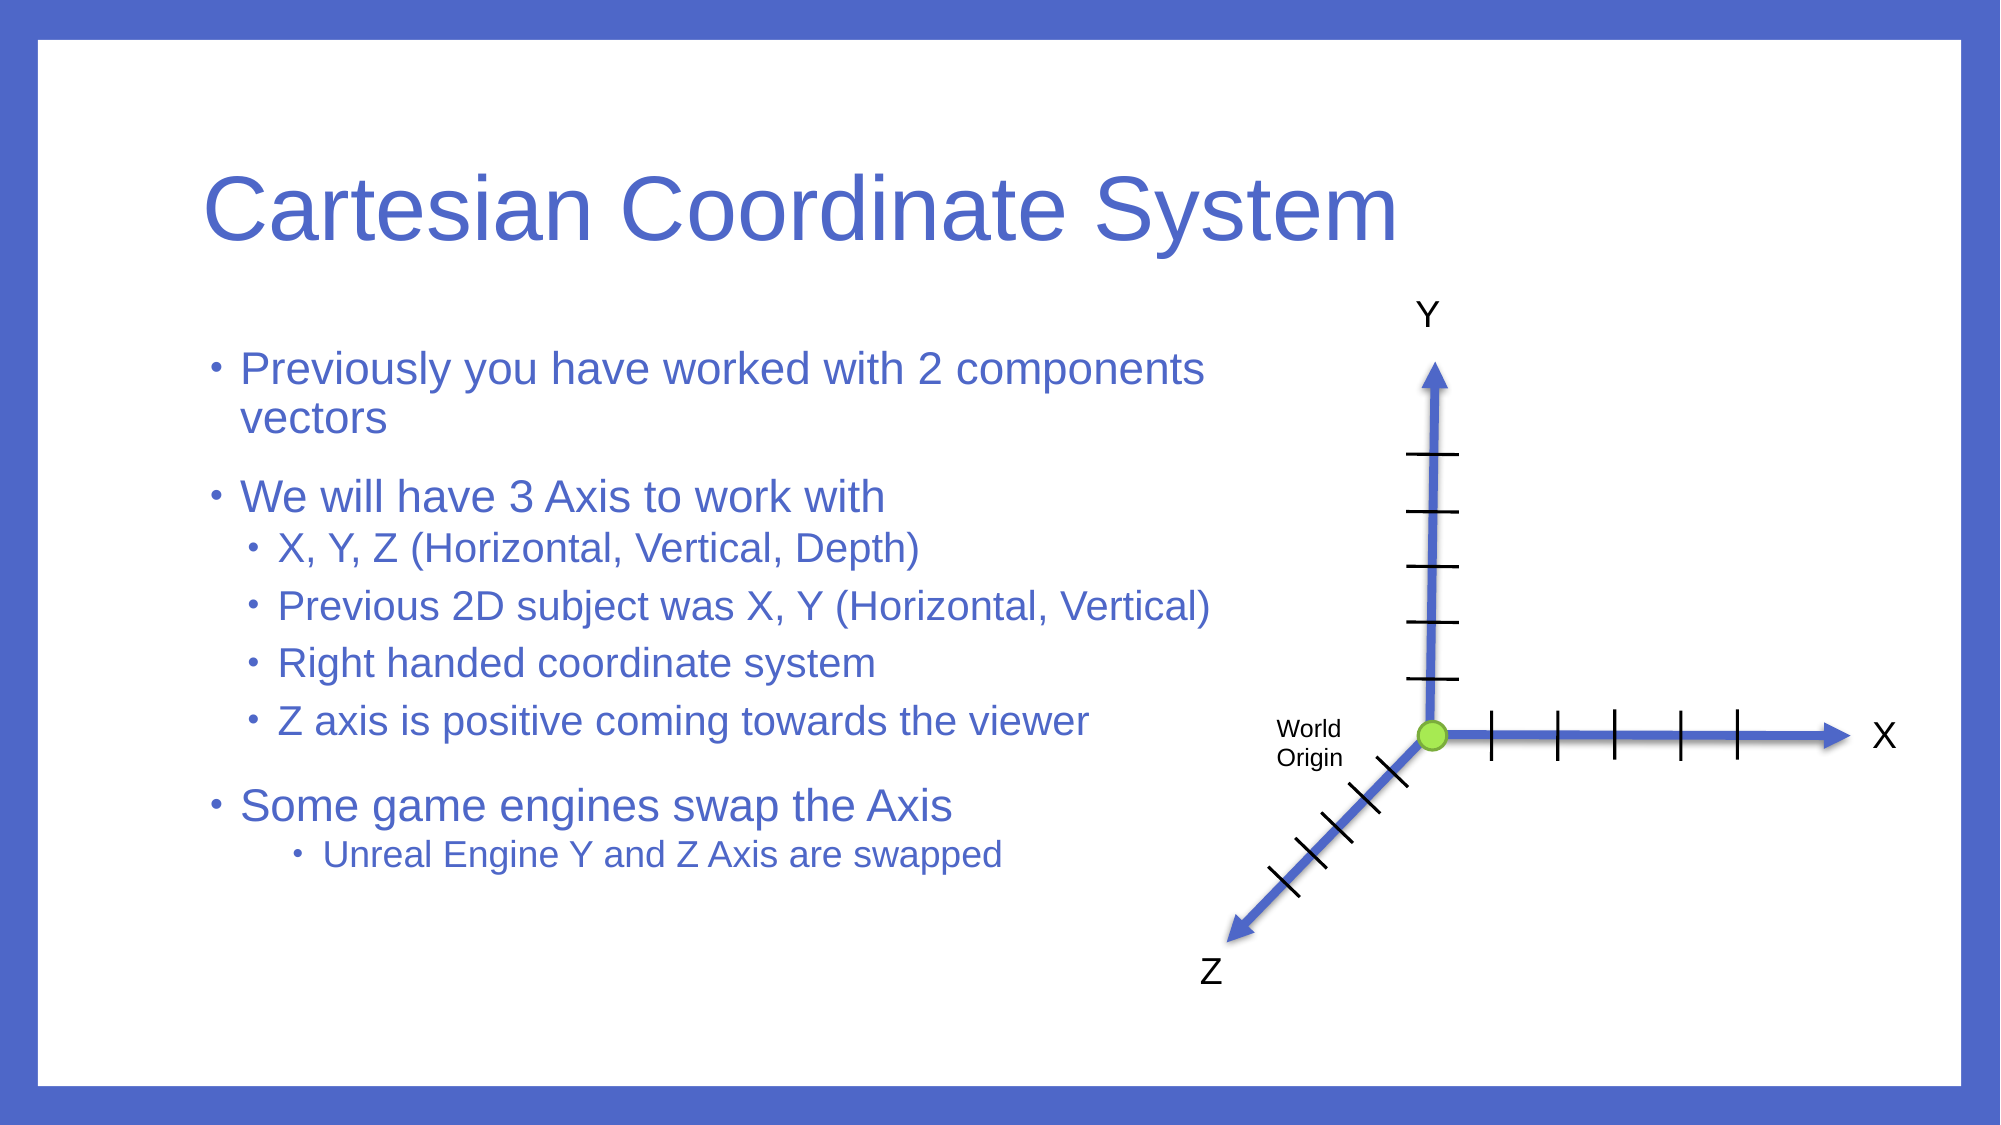

# Cartesian Coordinate System
Y
Previously you have worked with 2 components vectors
We will have 3 Axis to work with
X, Y, Z (Horizontal, Vertical, Depth)
Previous 2D subject was X, Y (Horizontal, Vertical)
Right handed coordinate system
Z axis is positive coming towards the viewer
Some game engines swap the Axis
Unreal Engine Y and Z Axis are swapped

X
World Origin

Z